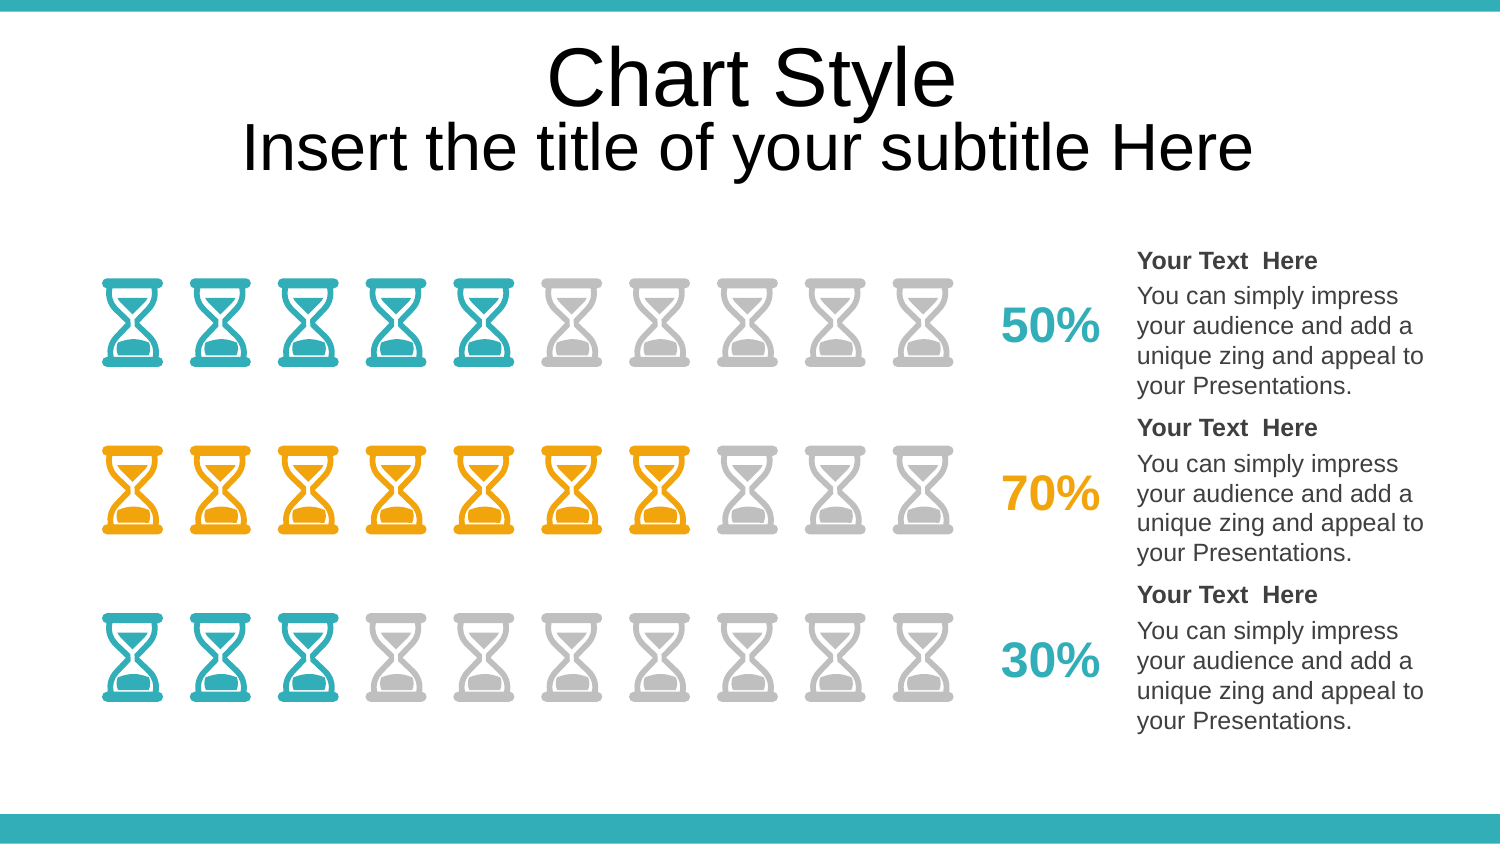

# Chart Style
Insert the title of your subtitle Here
Your Text  Here
You can simply impress your audience and add a unique zing and appeal to your Presentations.

50%
Your Text  Here
You can simply impress your audience and add a unique zing and appeal to your Presentations.

70%
Your Text  Here
You can simply impress your audience and add a unique zing and appeal to your Presentations.

30%